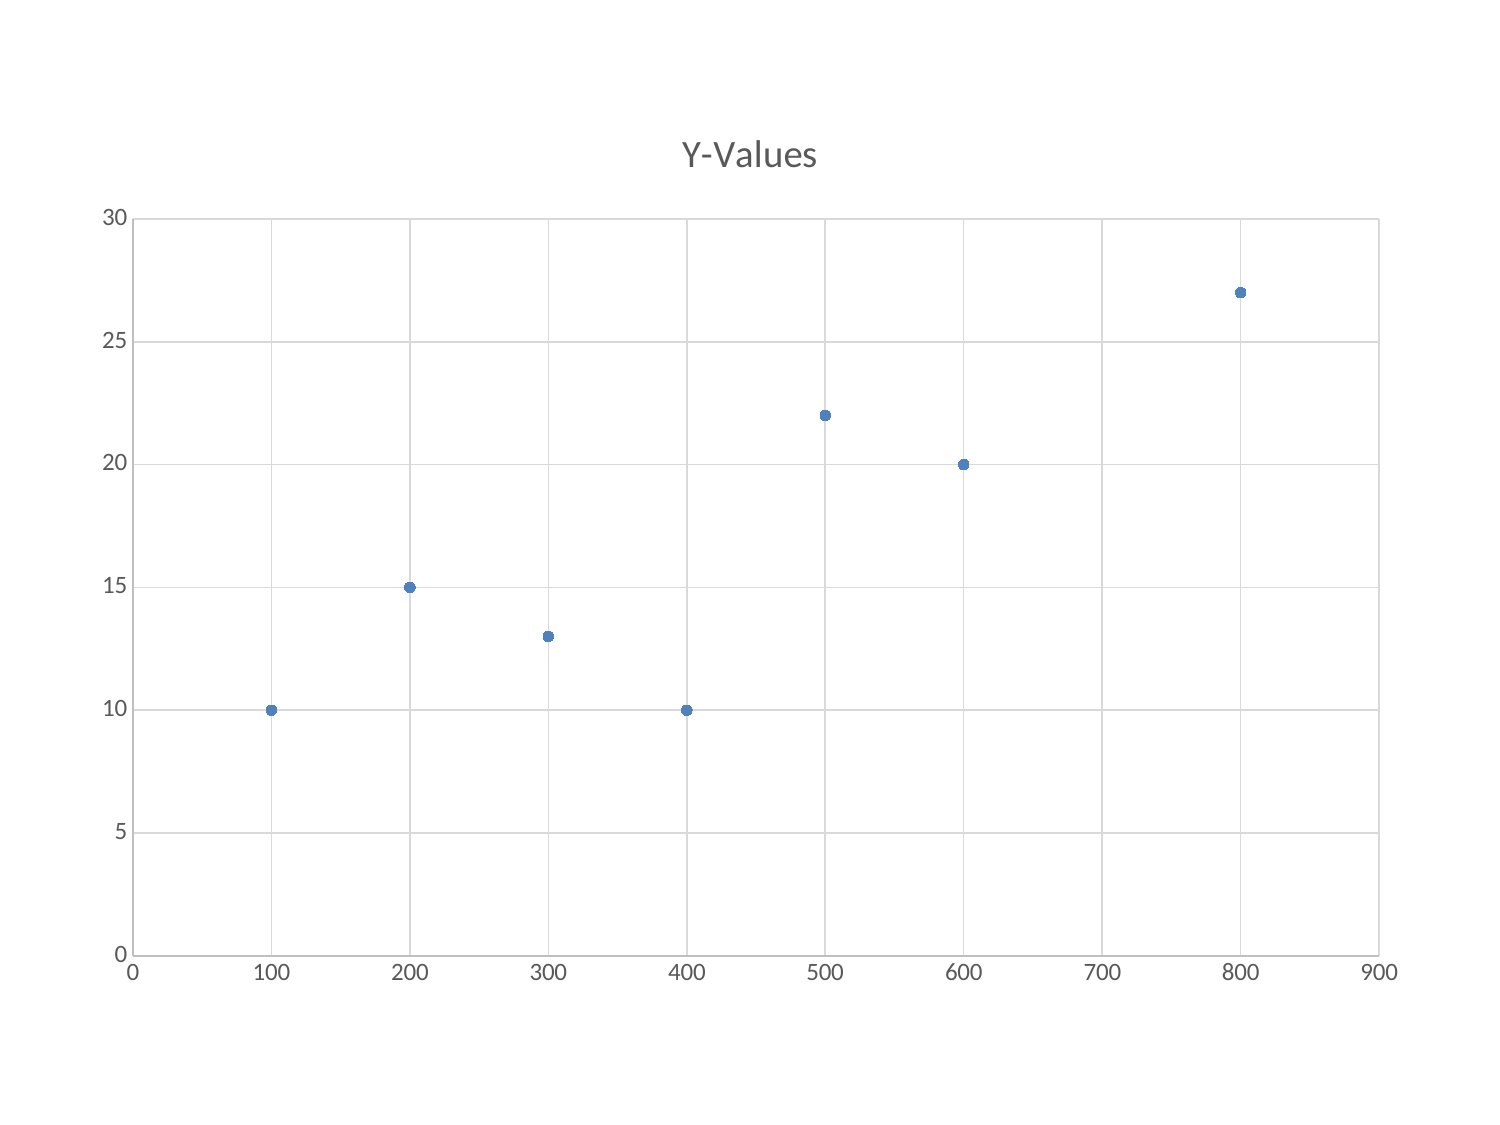

#

### Chart:

| Category | Y-Values |
|---|---|